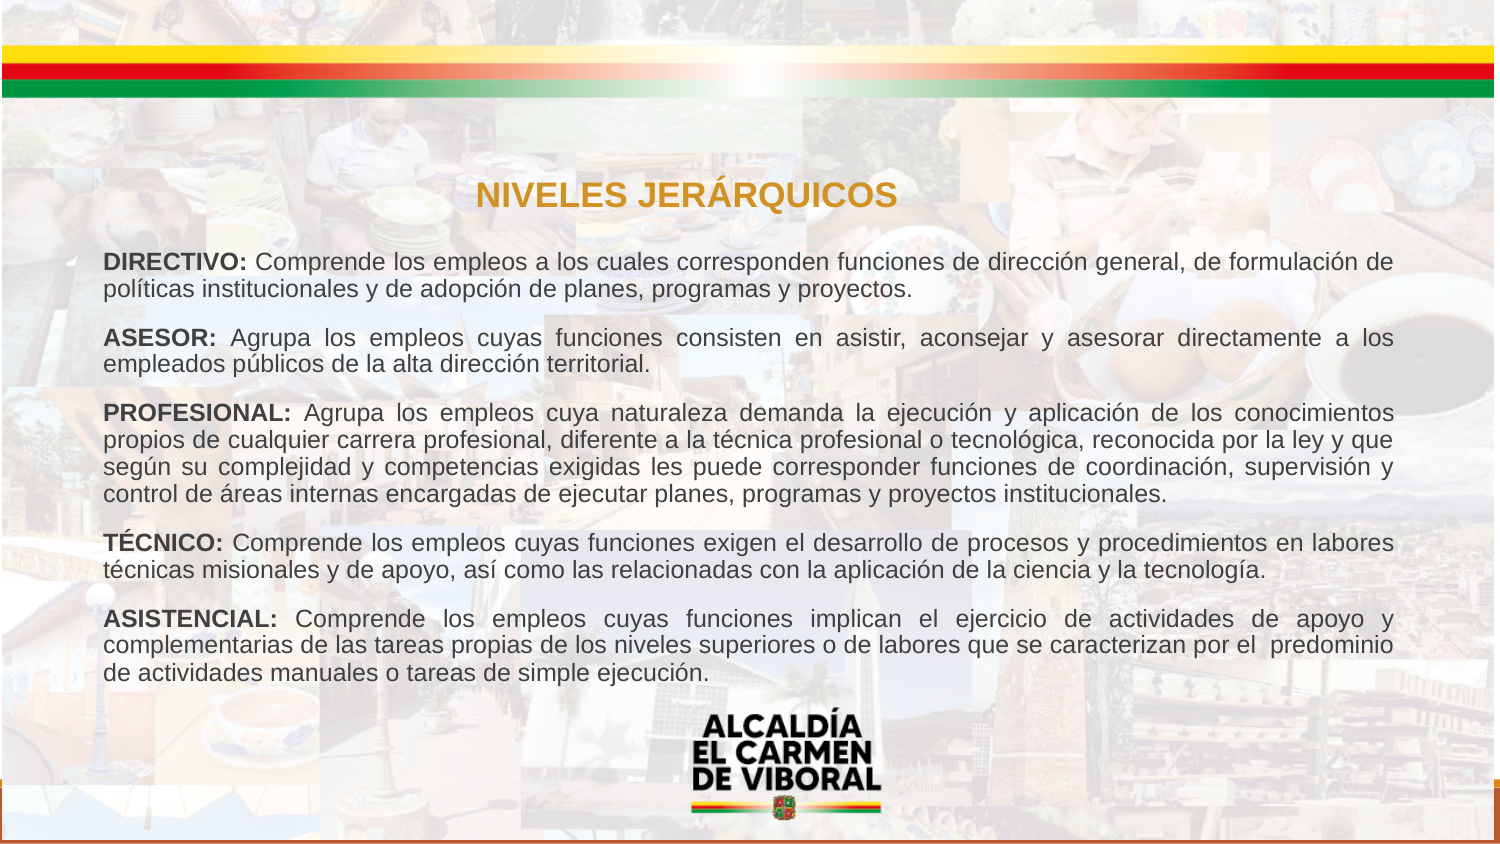

NIVELES JERÁRQUICOS
DIRECTIVO: Comprende los empleos a los cuales corresponden funciones de dirección general, de formulación de políticas institucionales y de adopción de planes, programas y proyectos.
ASESOR: Agrupa los empleos cuyas funciones consisten en asistir, aconsejar y asesorar directamente a los empleados públicos de la alta dirección territorial.
PROFESIONAL: Agrupa los empleos cuya naturaleza demanda la ejecución y aplicación de los conocimientos propios de cualquier carrera profesional, diferente a la técnica profesional o tecnológica, reconocida por la ley y que según su complejidad y competencias exigidas les puede corresponder funciones de coordinación, supervisión y control de áreas internas encargadas de ejecutar planes, programas y proyectos institucionales.
TÉCNICO: Comprende los empleos cuyas funciones exigen el desarrollo de procesos y procedimientos en labores técnicas misionales y de apoyo, así como las relacionadas con la aplicación de la ciencia y la tecnología.
ASISTENCIAL: Comprende los empleos cuyas funciones implican el ejercicio de actividades de apoyo y complementarias de las tareas propias de los niveles superiores o de labores que se caracterizan por el  predominio de actividades manuales o tareas de simple ejecución.